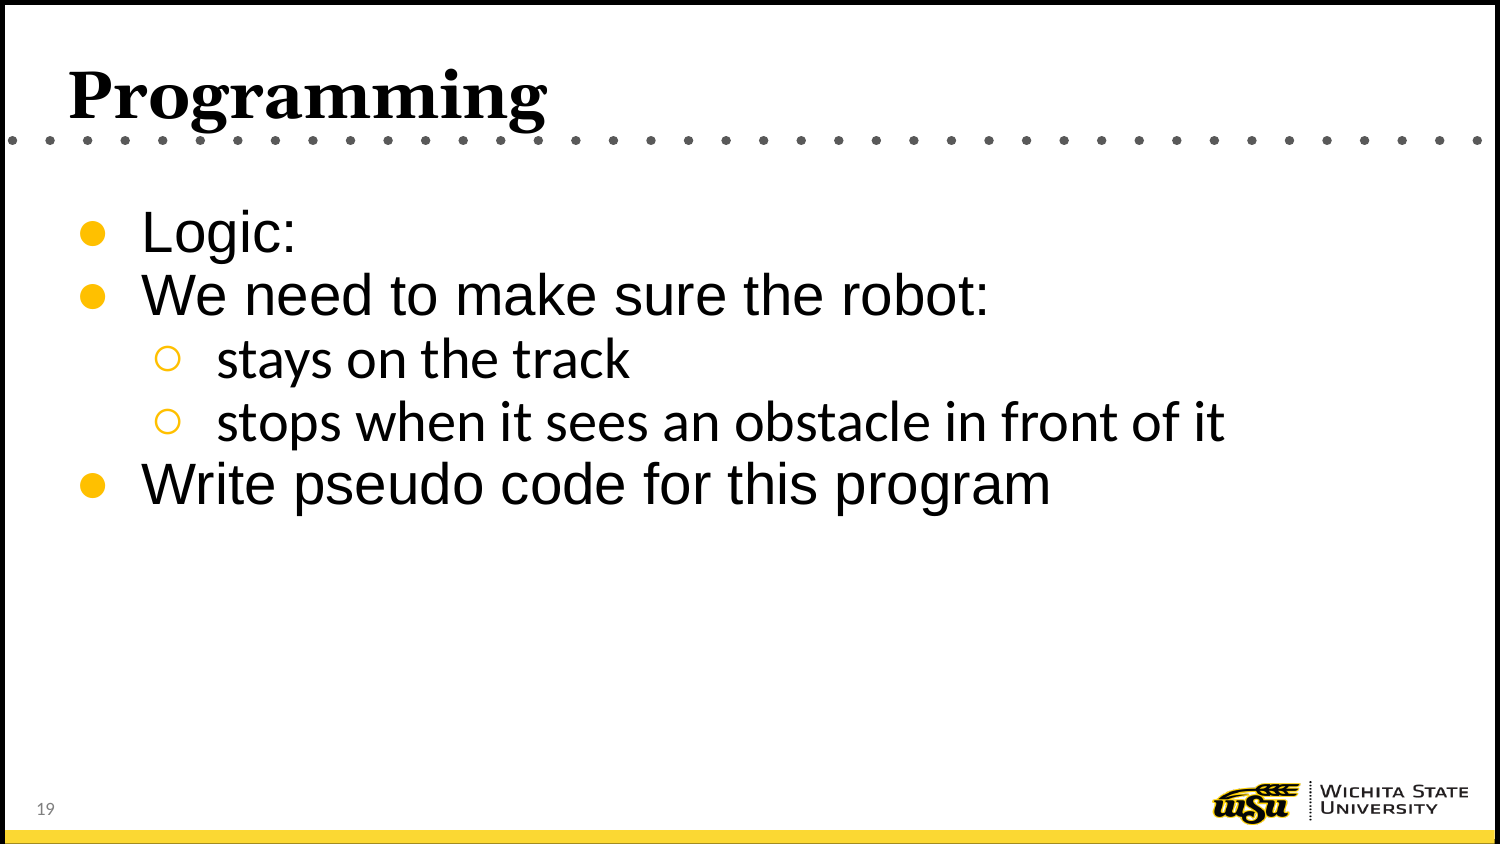

# Programming
Logic:
We need to make sure the robot:
stays on the track
stops when it sees an obstacle in front of it
Write pseudo code for this program